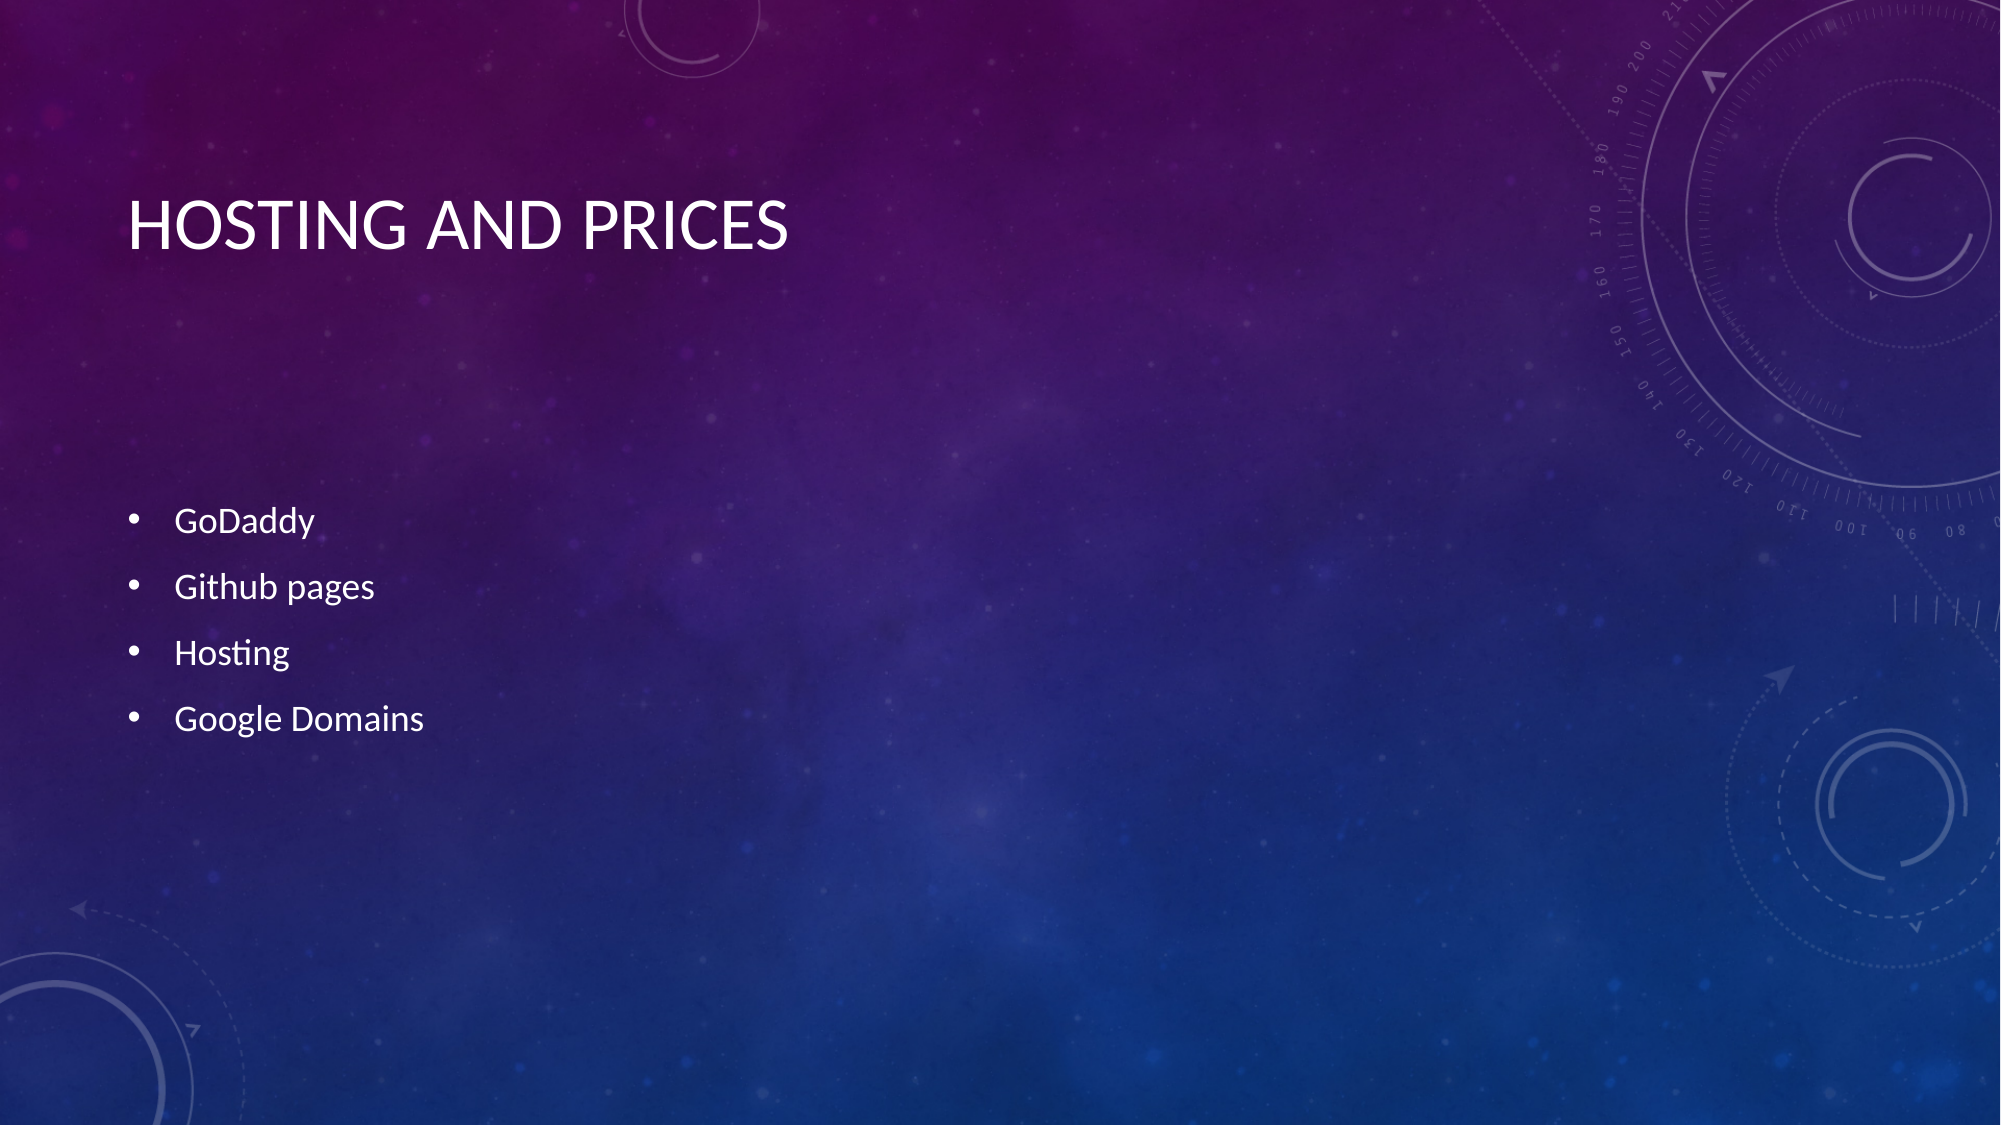

# Hosting and prices
GoDaddy
Github pages
Hosting
Google Domains